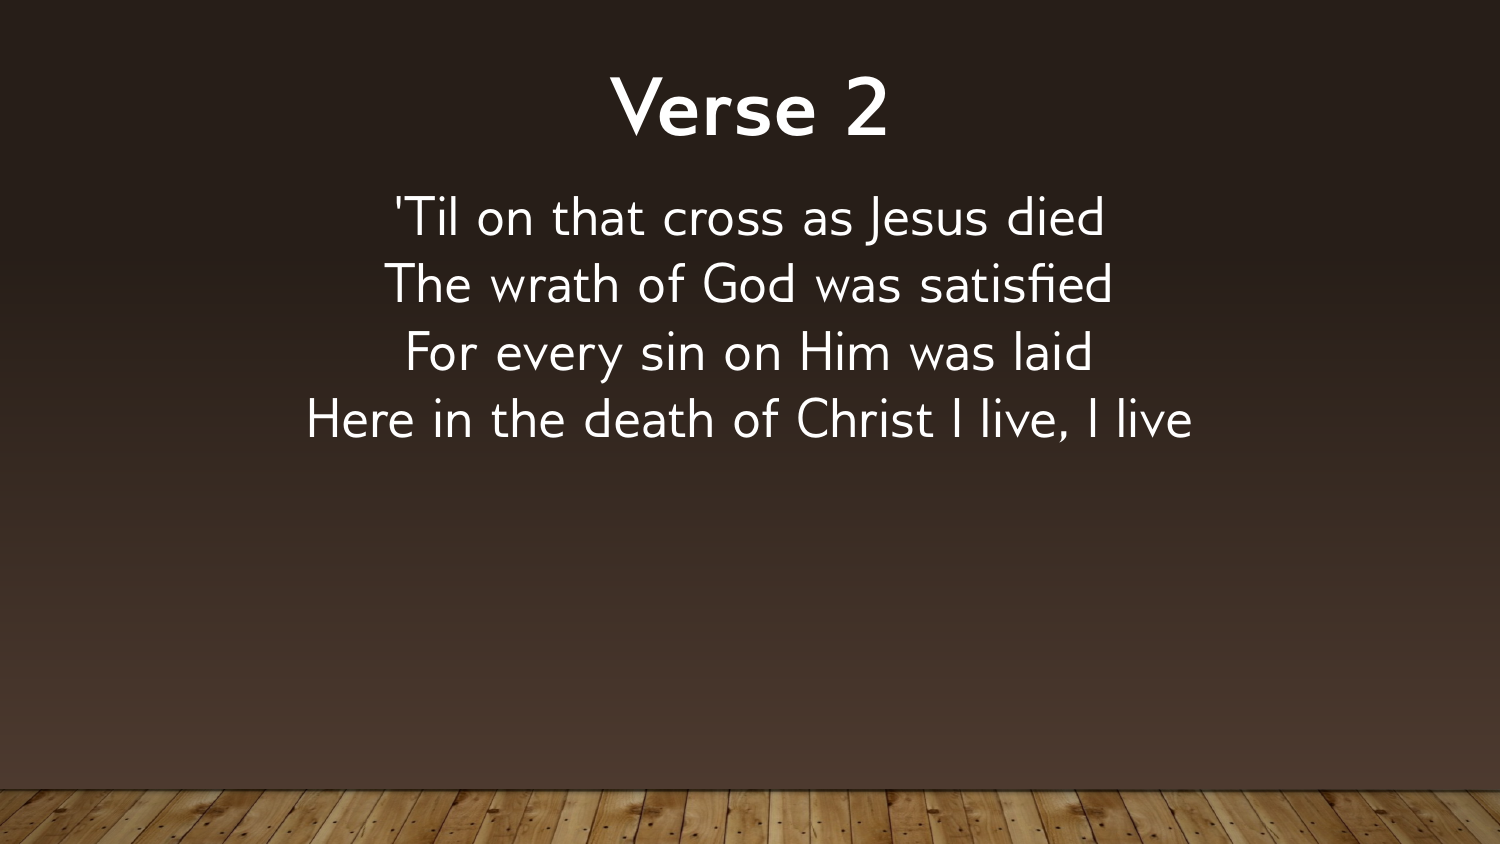

Verse 2
'Til on that cross as Jesus died
The wrath of God was satisfied
For every sin on Him was laid
Here in the death of Christ I live, I live